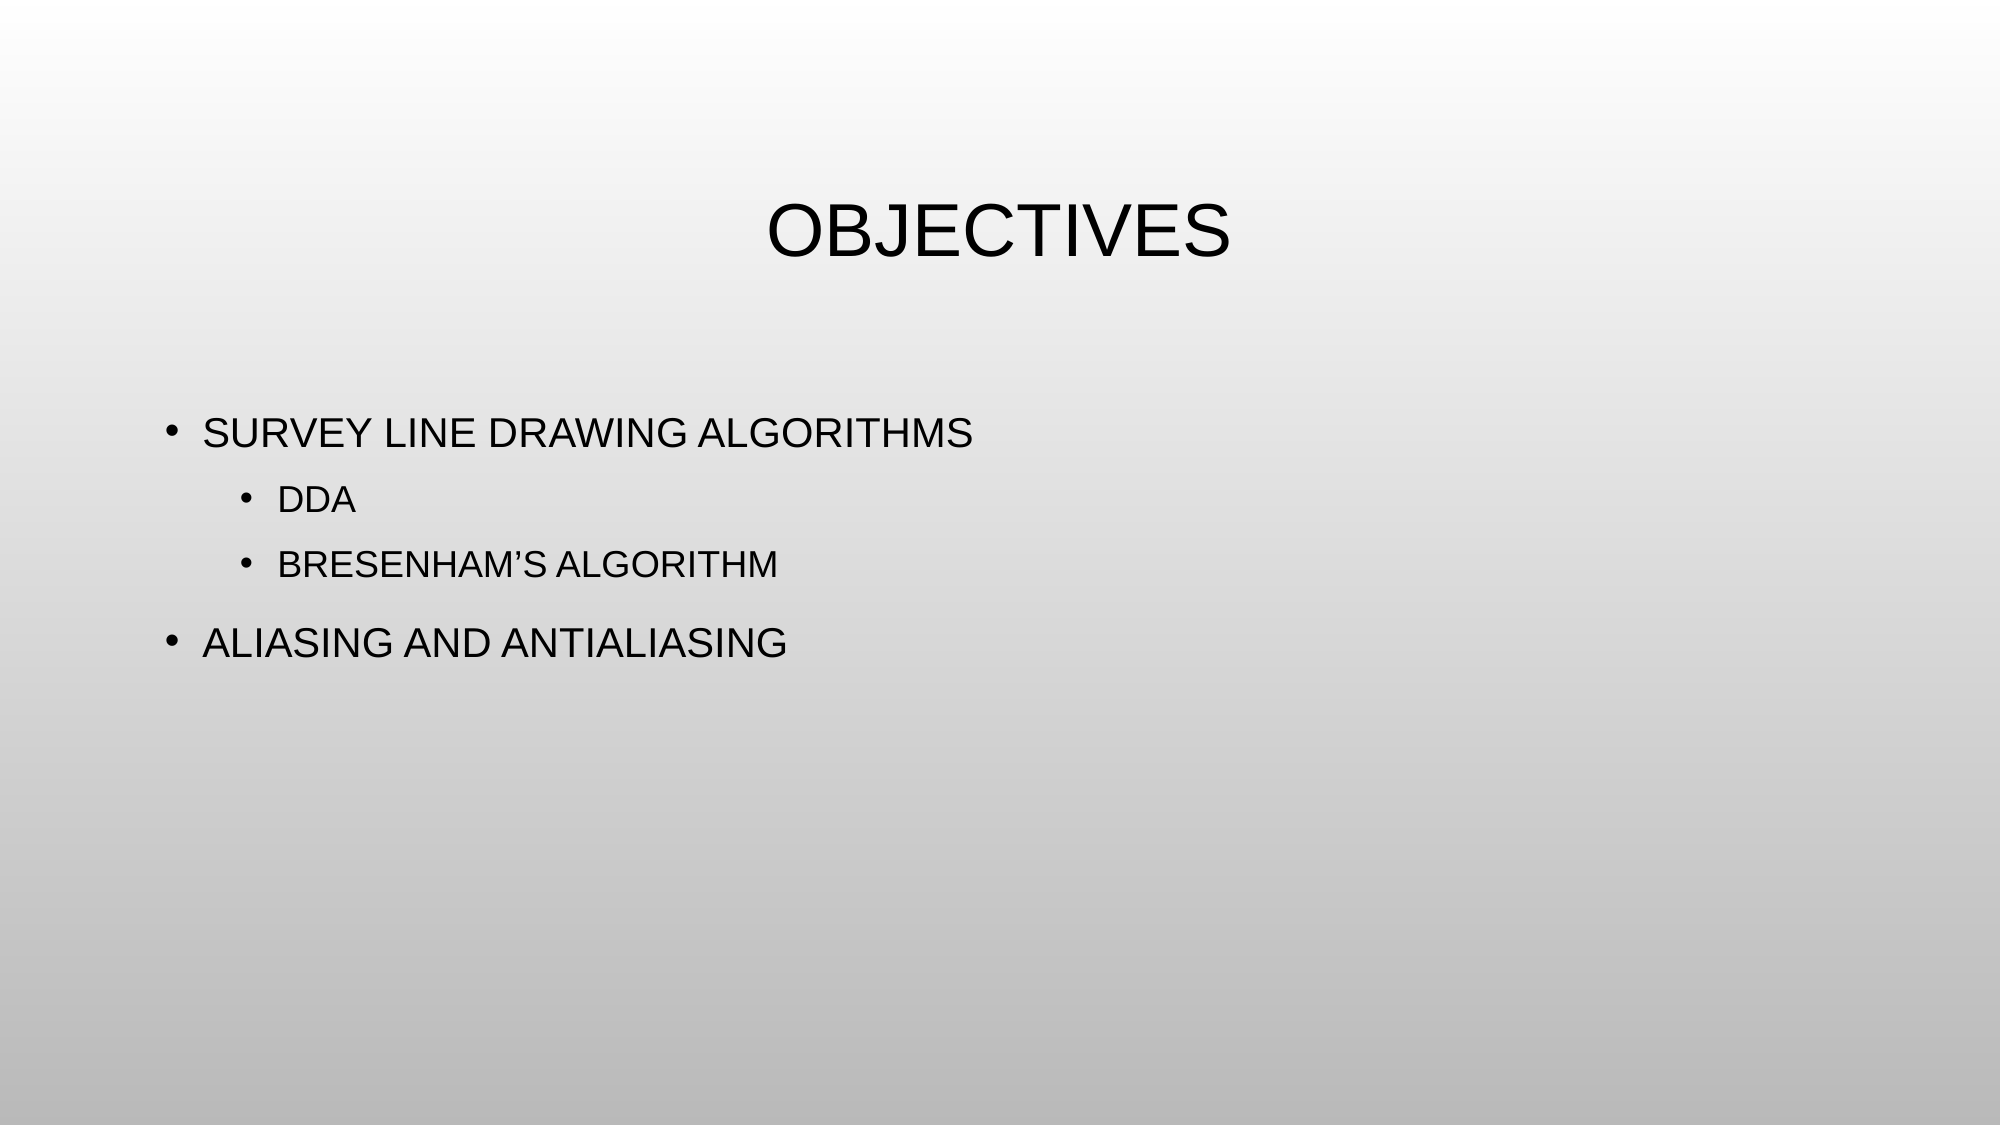

# Objectives
Survey Line Drawing Algorithms
DDA
Bresenham’s Algorithm
Aliasing and Antialiasing